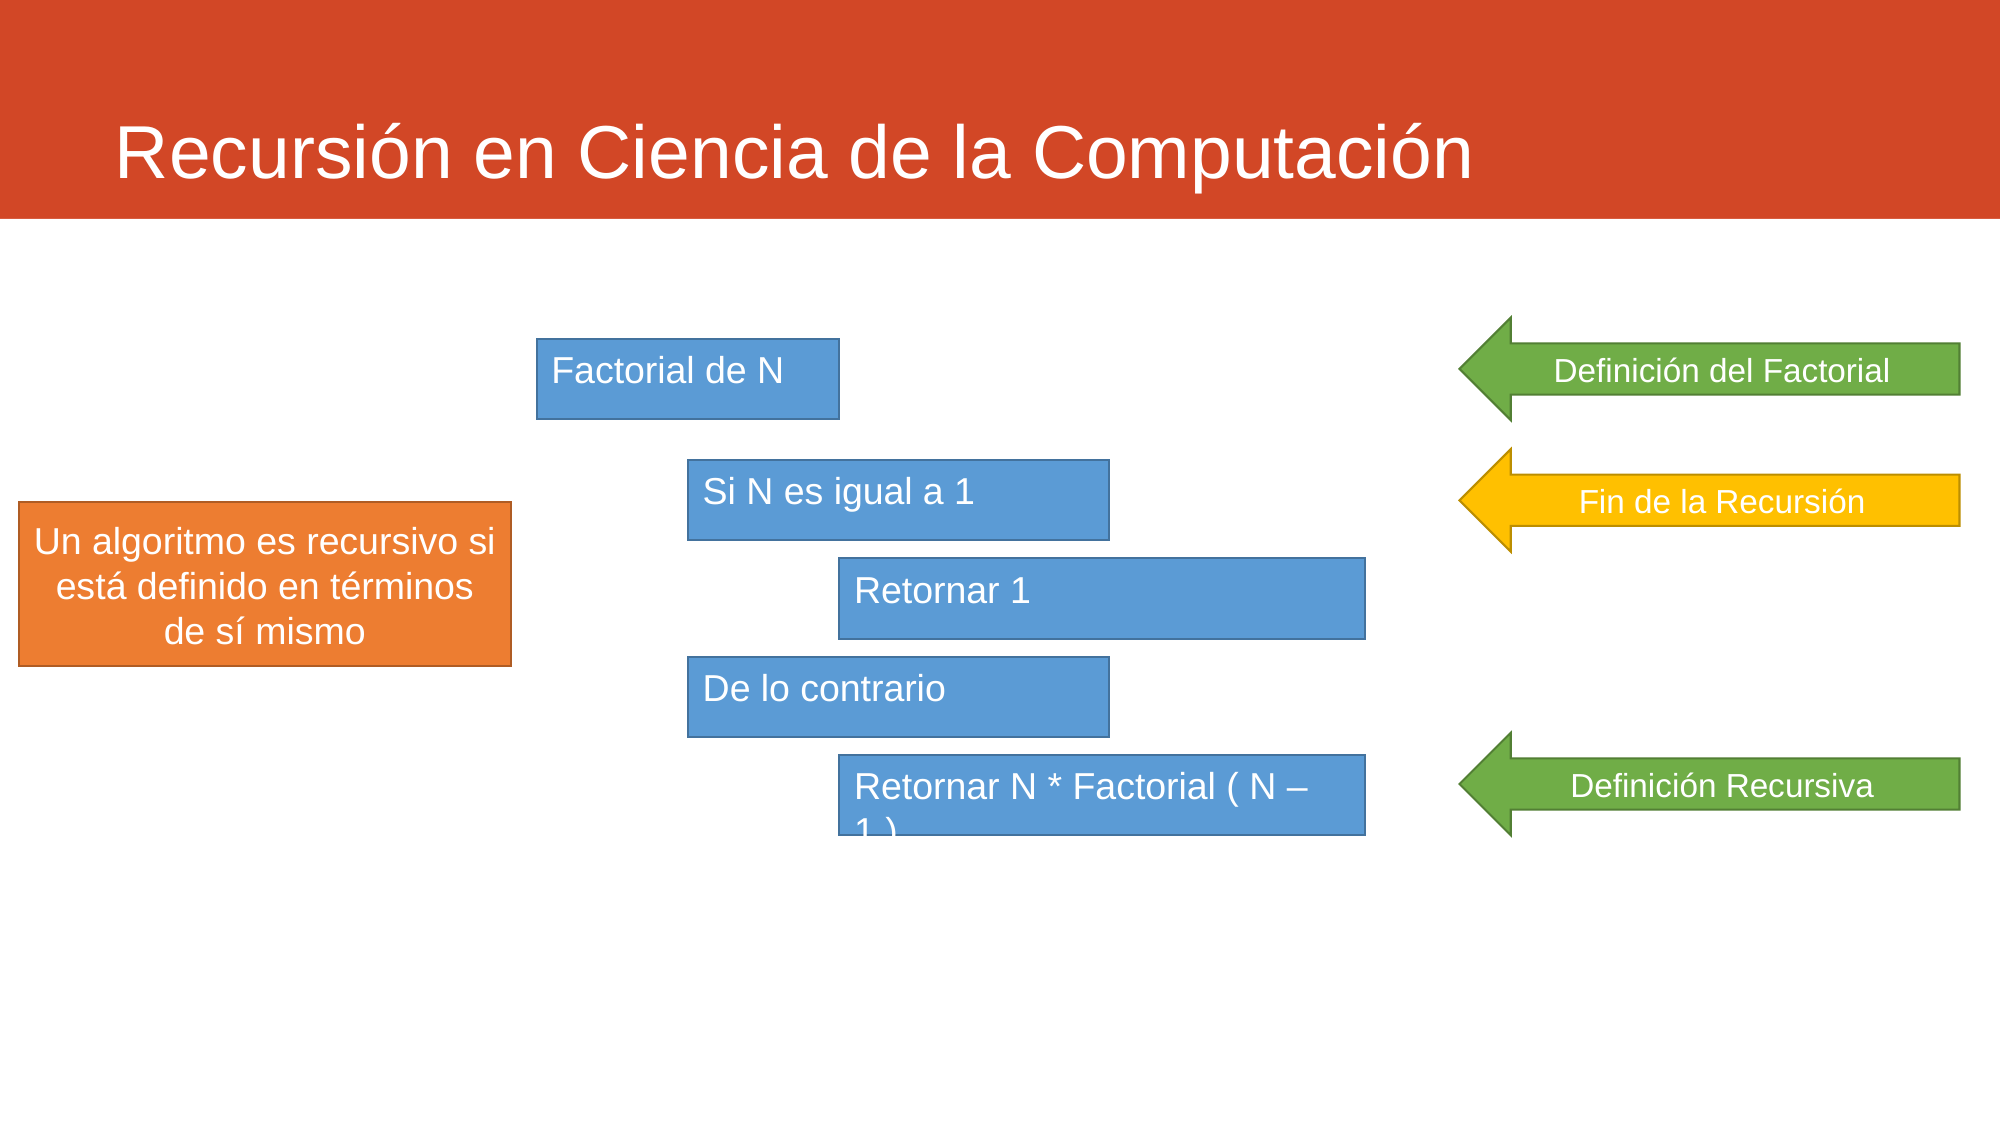

# Recursión en Ciencia de la Computación
Definición del Factorial
Factorial de N
Fin de la Recursión
Si N es igual a 1
Un algoritmo es recursivo si está definido en términos de sí mismo
Retornar 1
De lo contrario
Definición Recursiva
Retornar N * Factorial ( N – 1 )